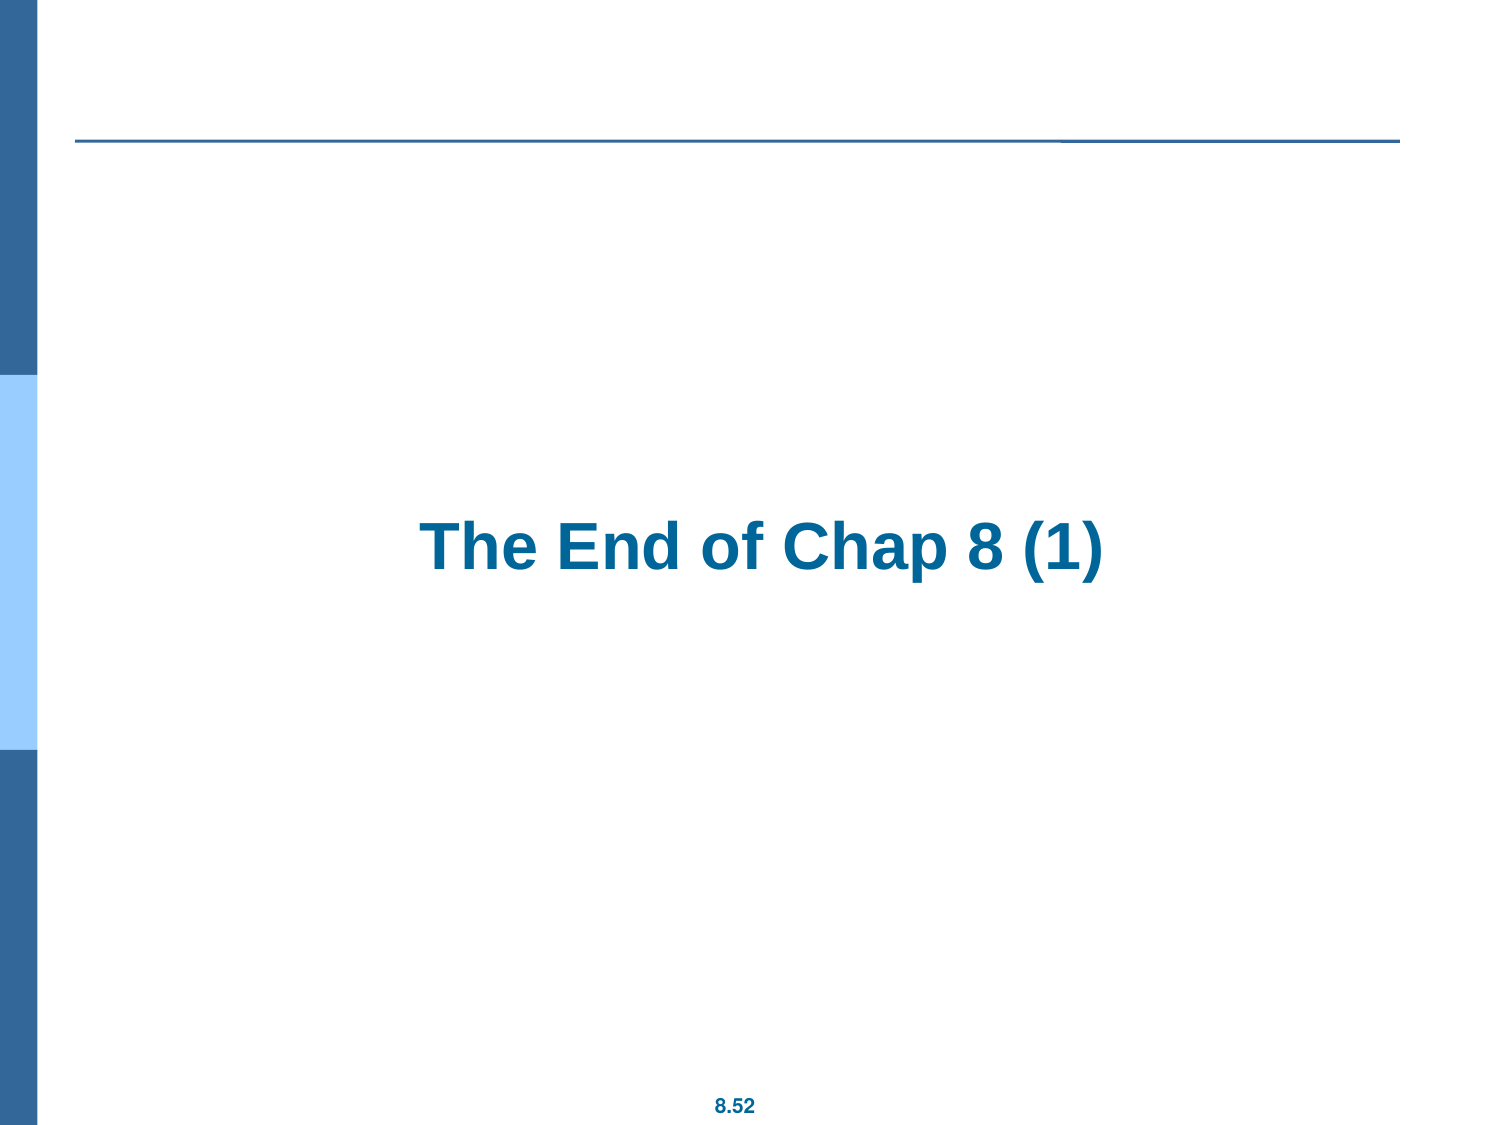

# The End of Chap 8 (1)